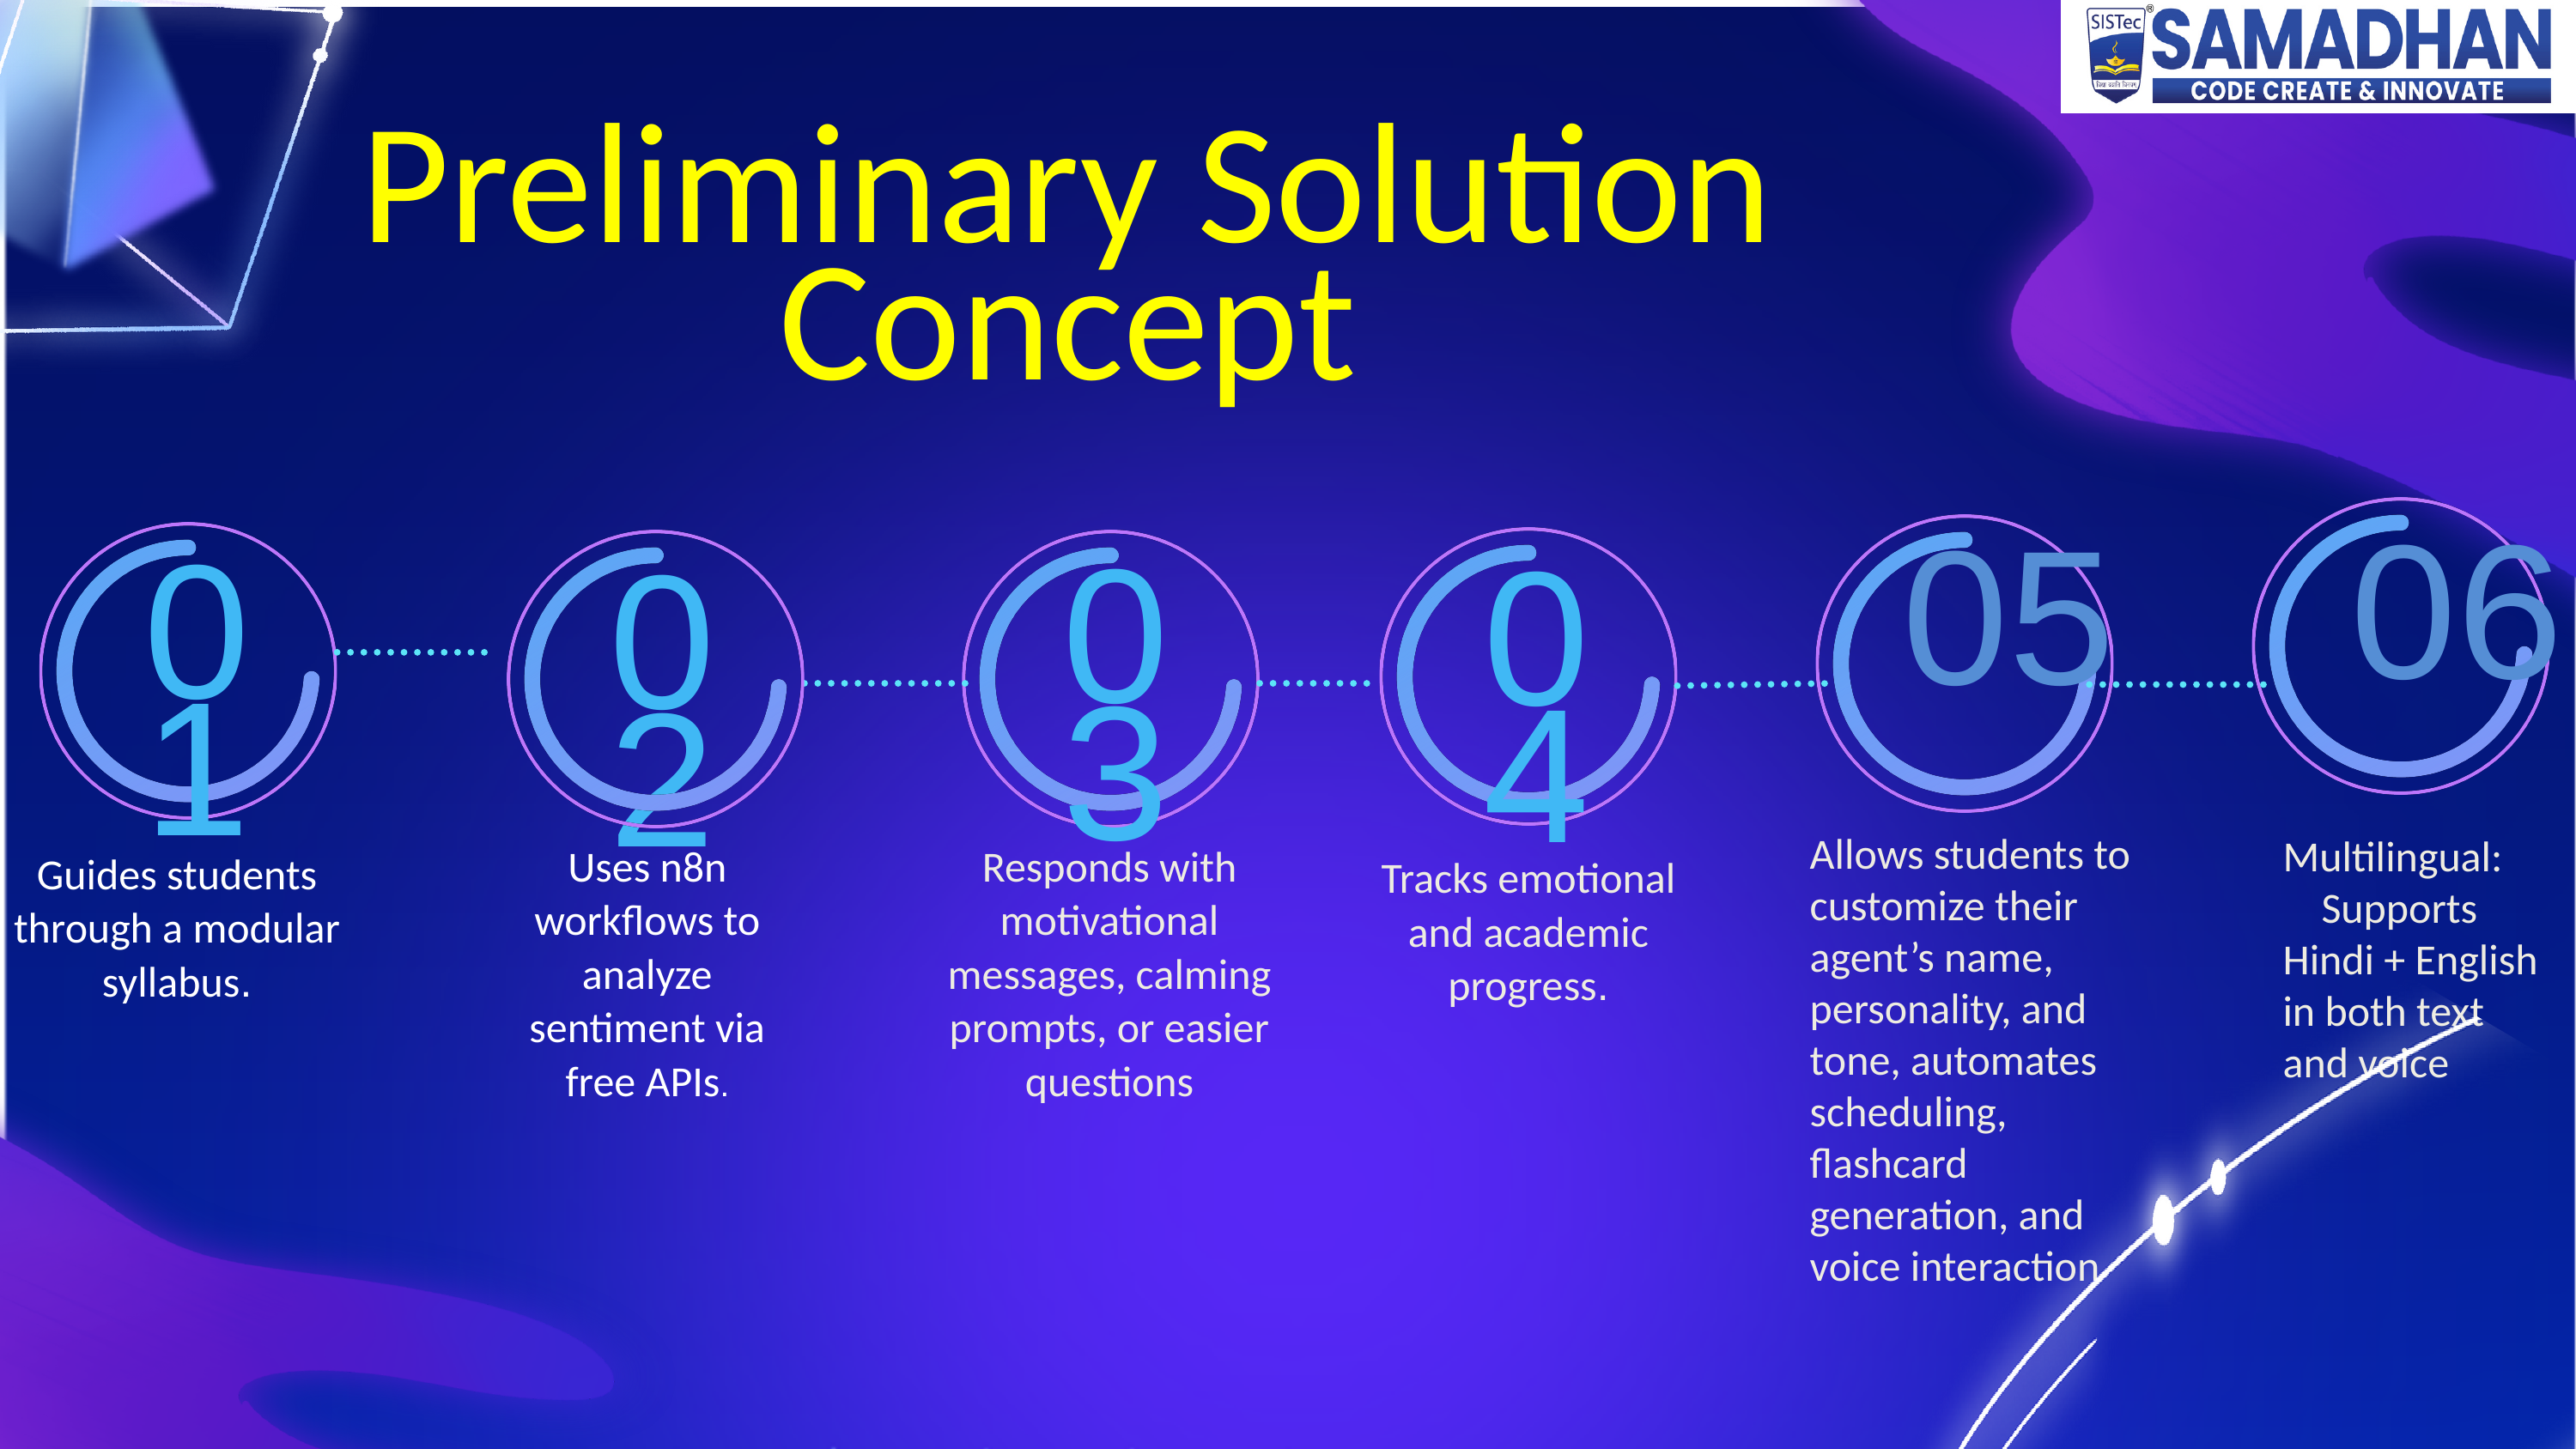

Preliminary Solution Concept
06
05

01
03
04
02

Allows students to customize their agent’s name, personality, and tone, automates scheduling, flashcard generation, and voice interaction
Multilingual:          Supports
Hindi + English in both text and voice
Uses n8n workflows to analyze sentiment via free APIs.
Responds with motivational messages, calming prompts, or easier questions
Guides students through a modular syllabus.
Tracks emotional and academic progress.